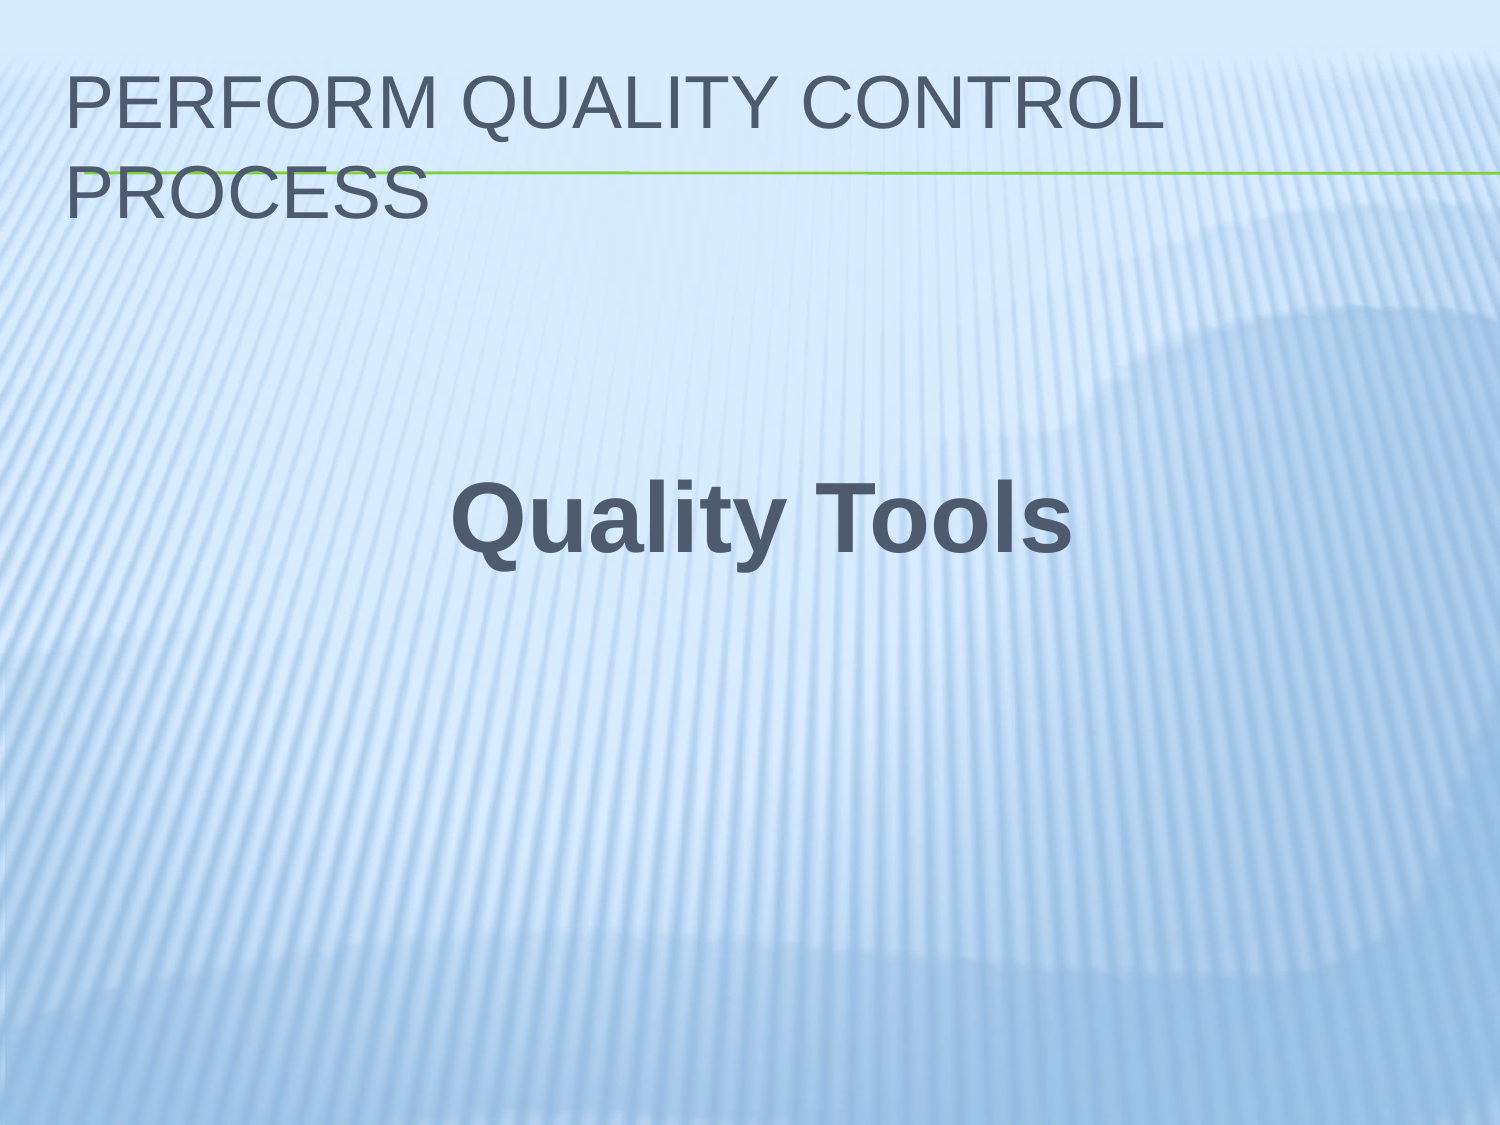

# PERFORM QUALITY control PROCESS

Quality Tools